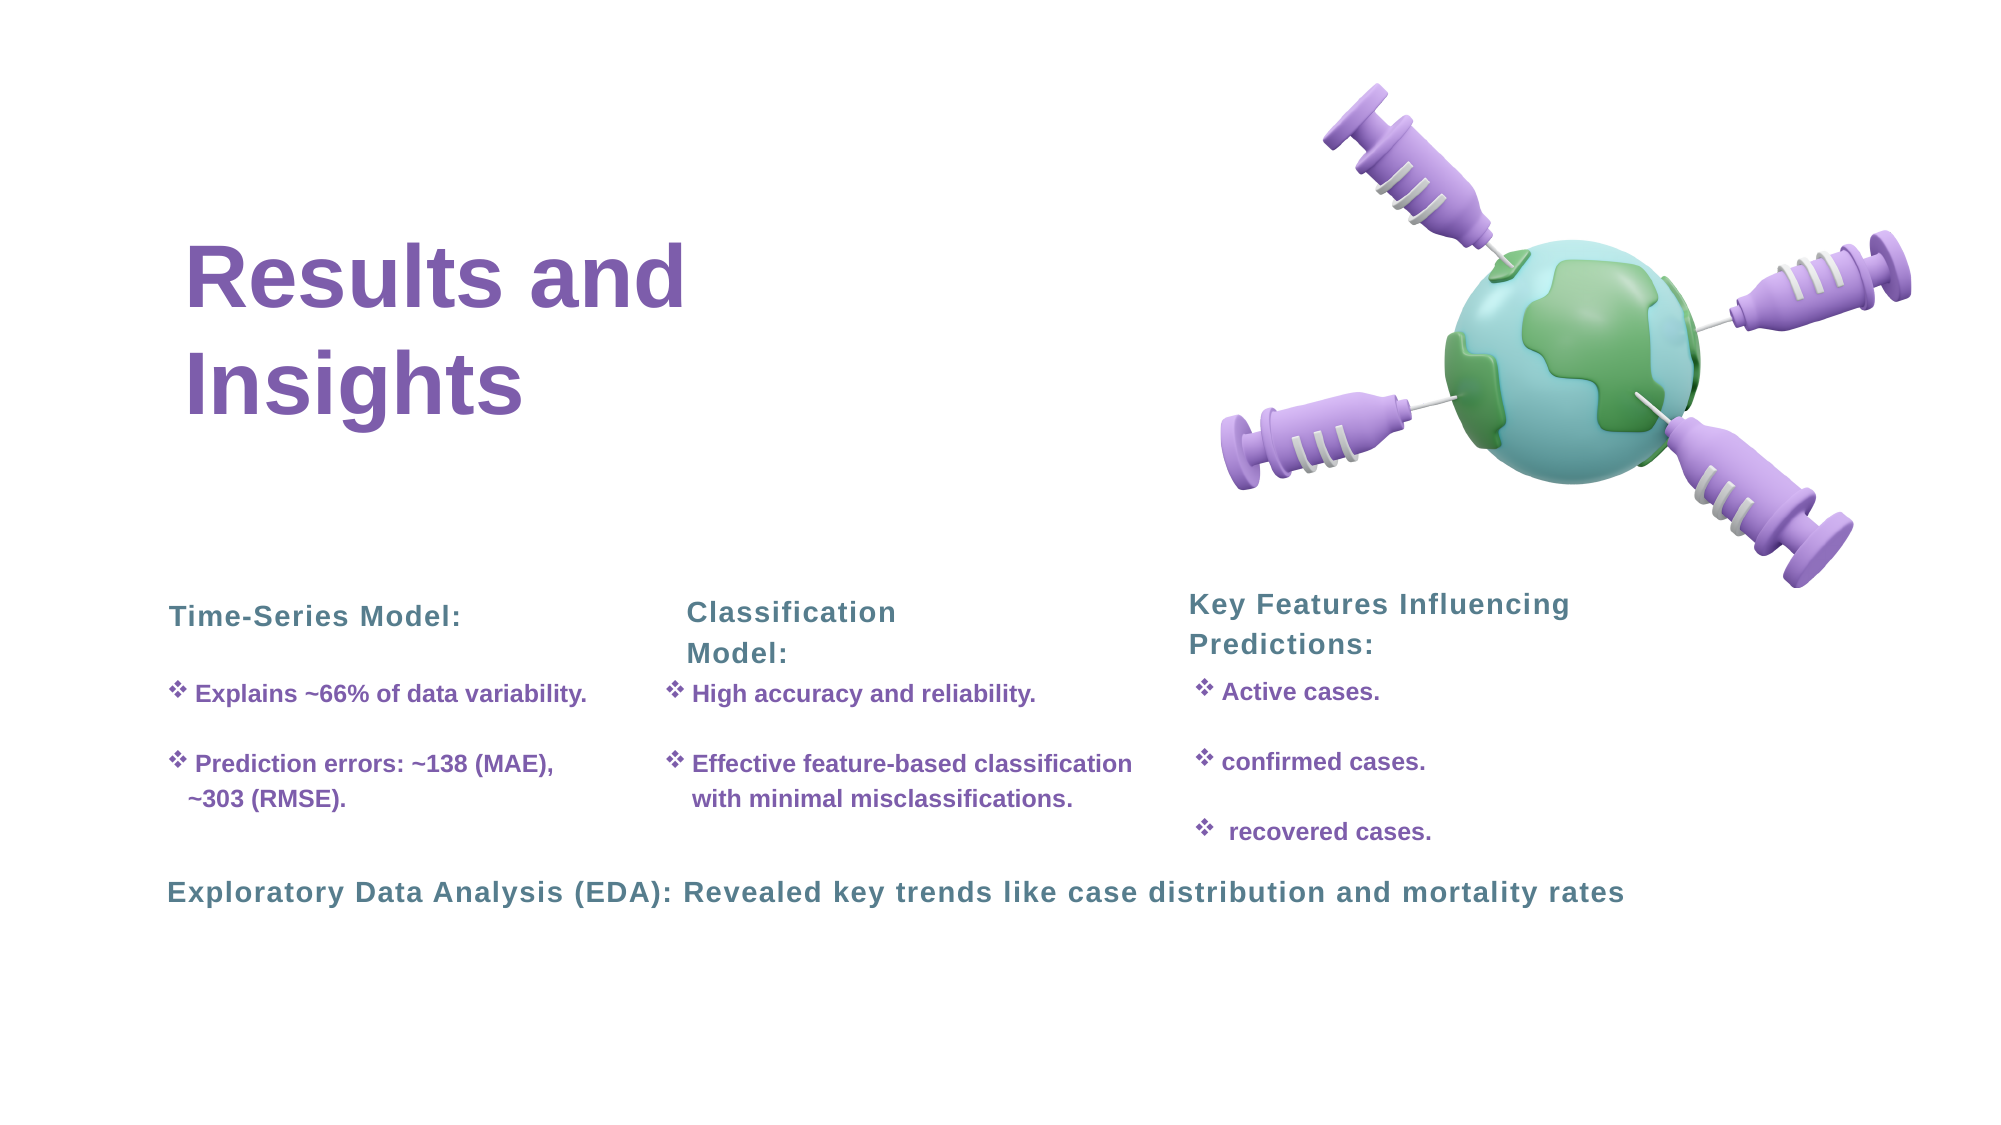

Results and Insights
Key Features Influencing Predictions:
Classification Model:
Time-Series Model:
Active cases.

confirmed cases.

 recovered cases.
Explains ~66% of data variability.

Prediction errors: ~138 (MAE),
   ~303 (RMSE).
High accuracy and reliability.

Effective feature-based classification
    with minimal misclassifications.
Exploratory Data Analysis (EDA): Revealed key trends like case distribution and mortality rates